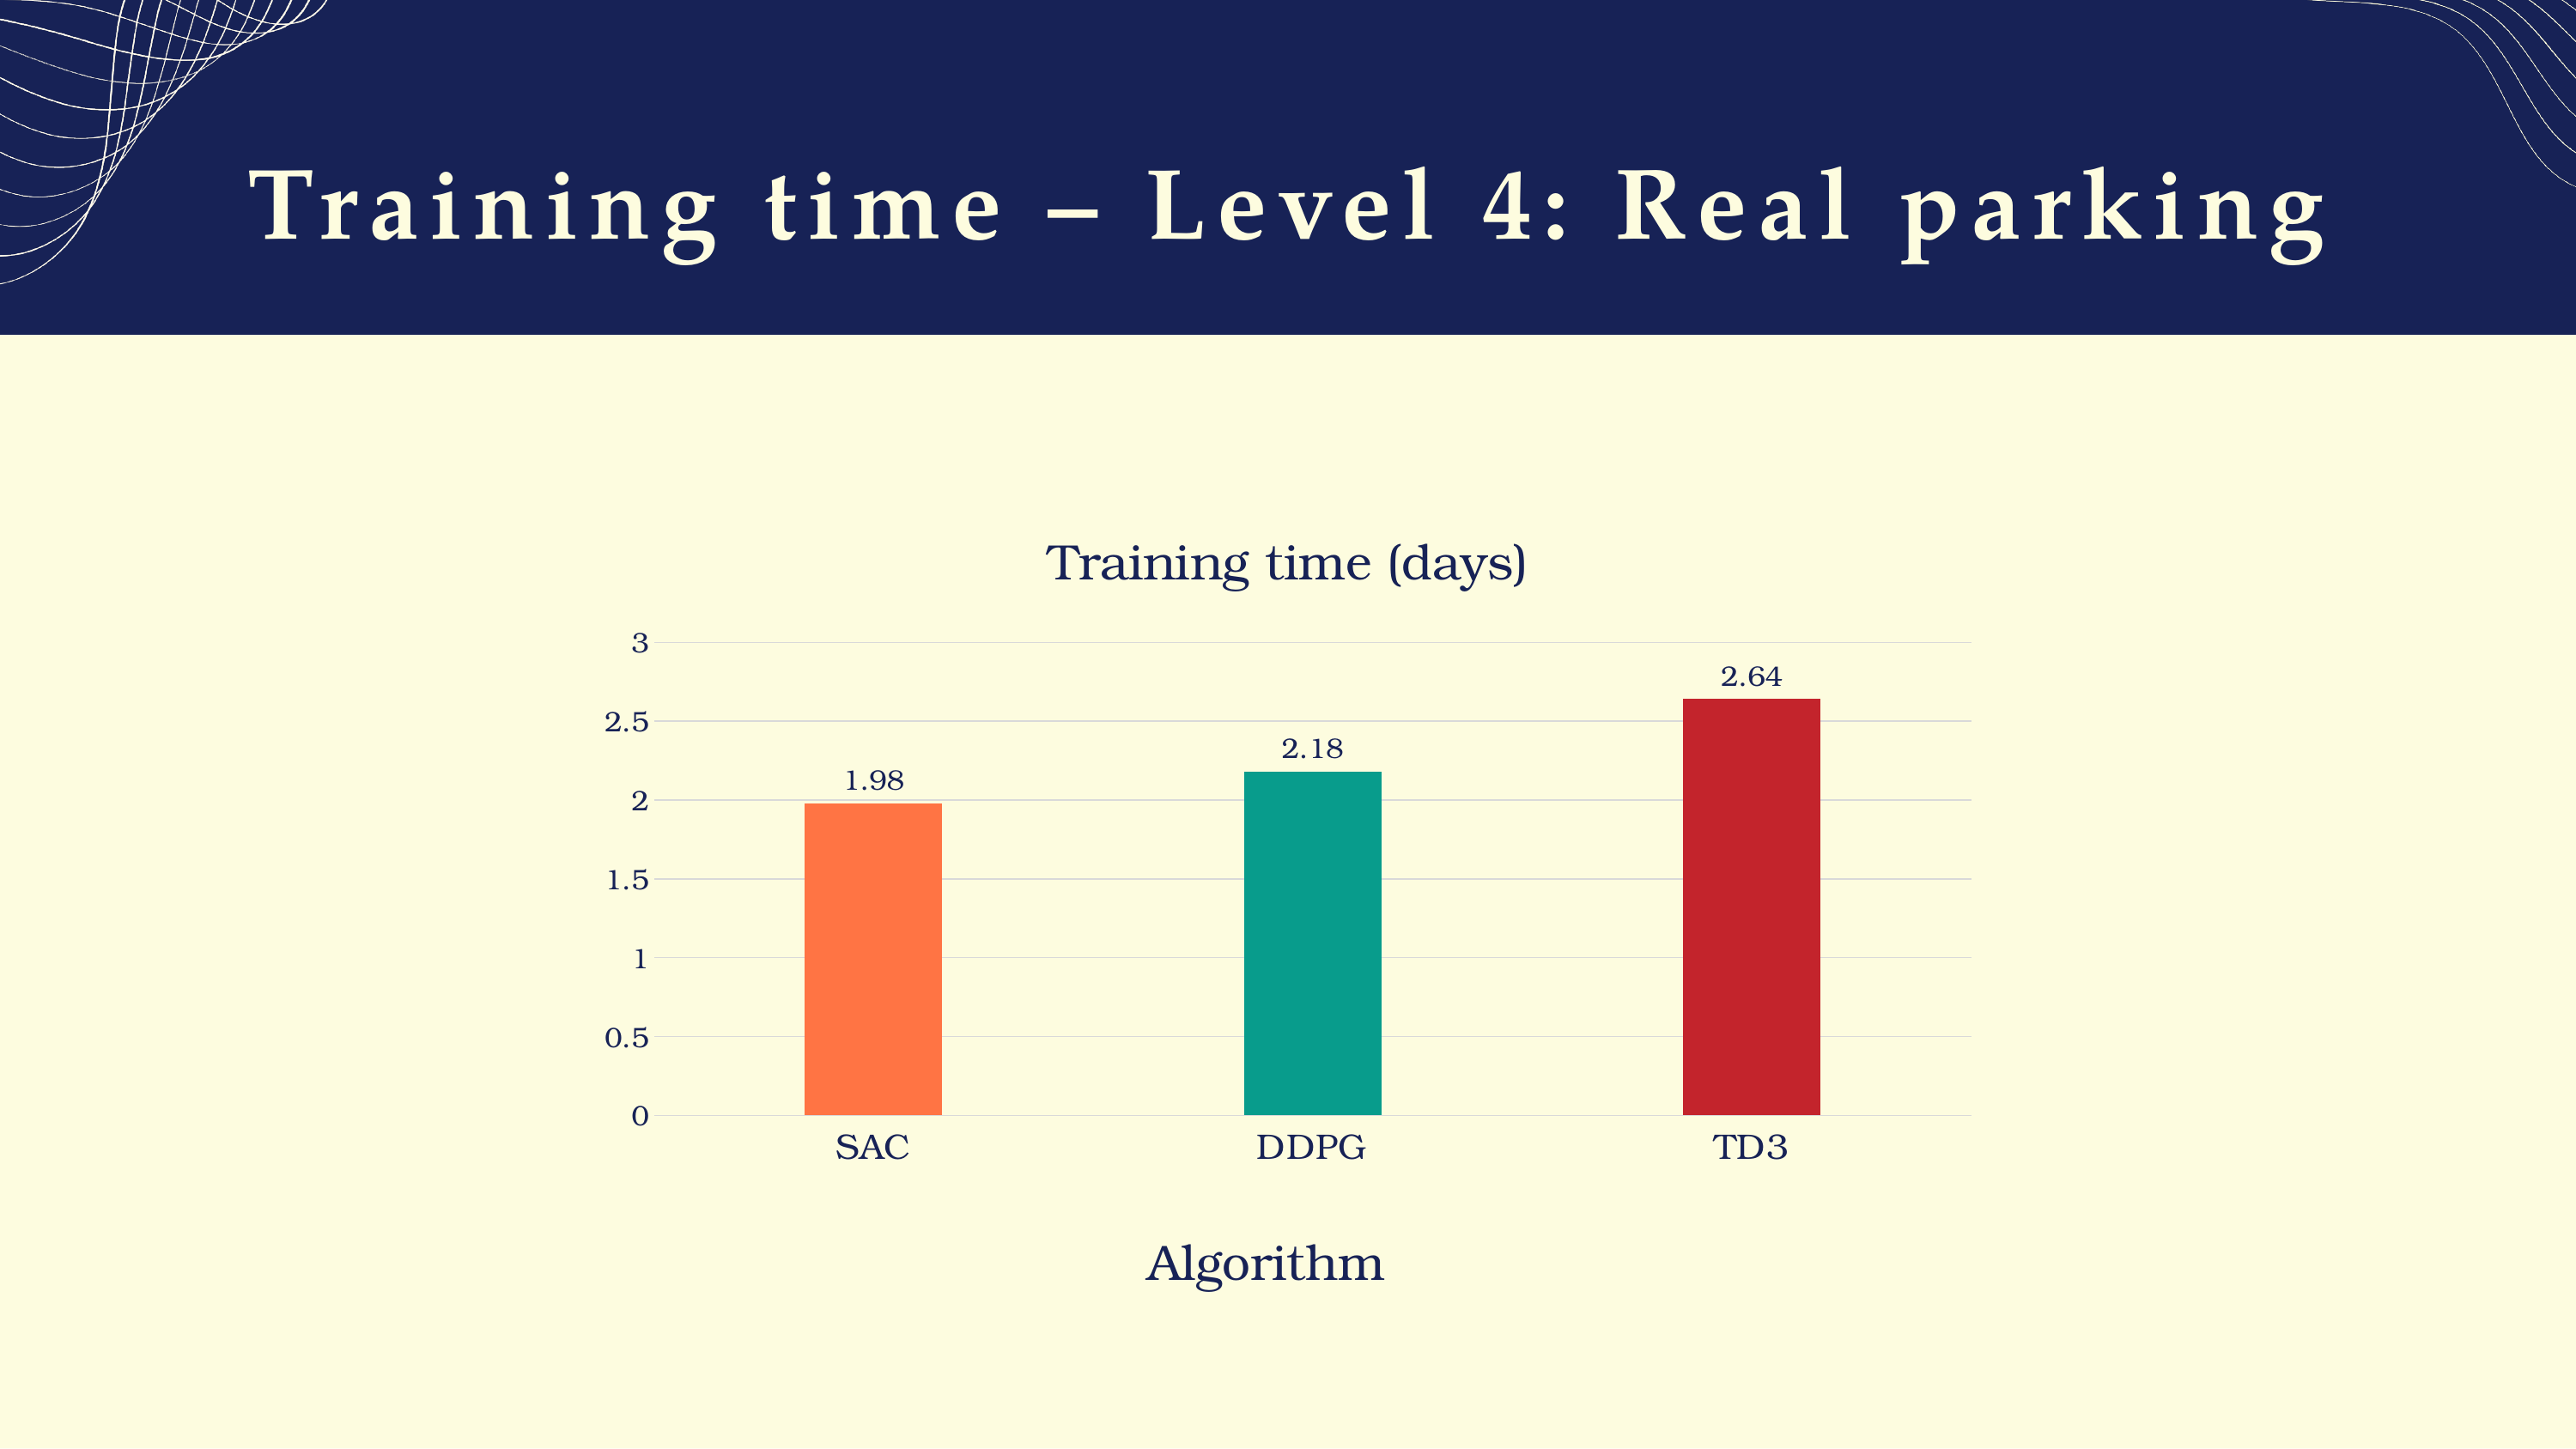

Training time – Level 4: Real parking

### Chart:

| Category | Training time (days) |
|---|---|
| SAC | 1.98 |
| DDPG | 2.18 |
| TD3 | 2.64 |